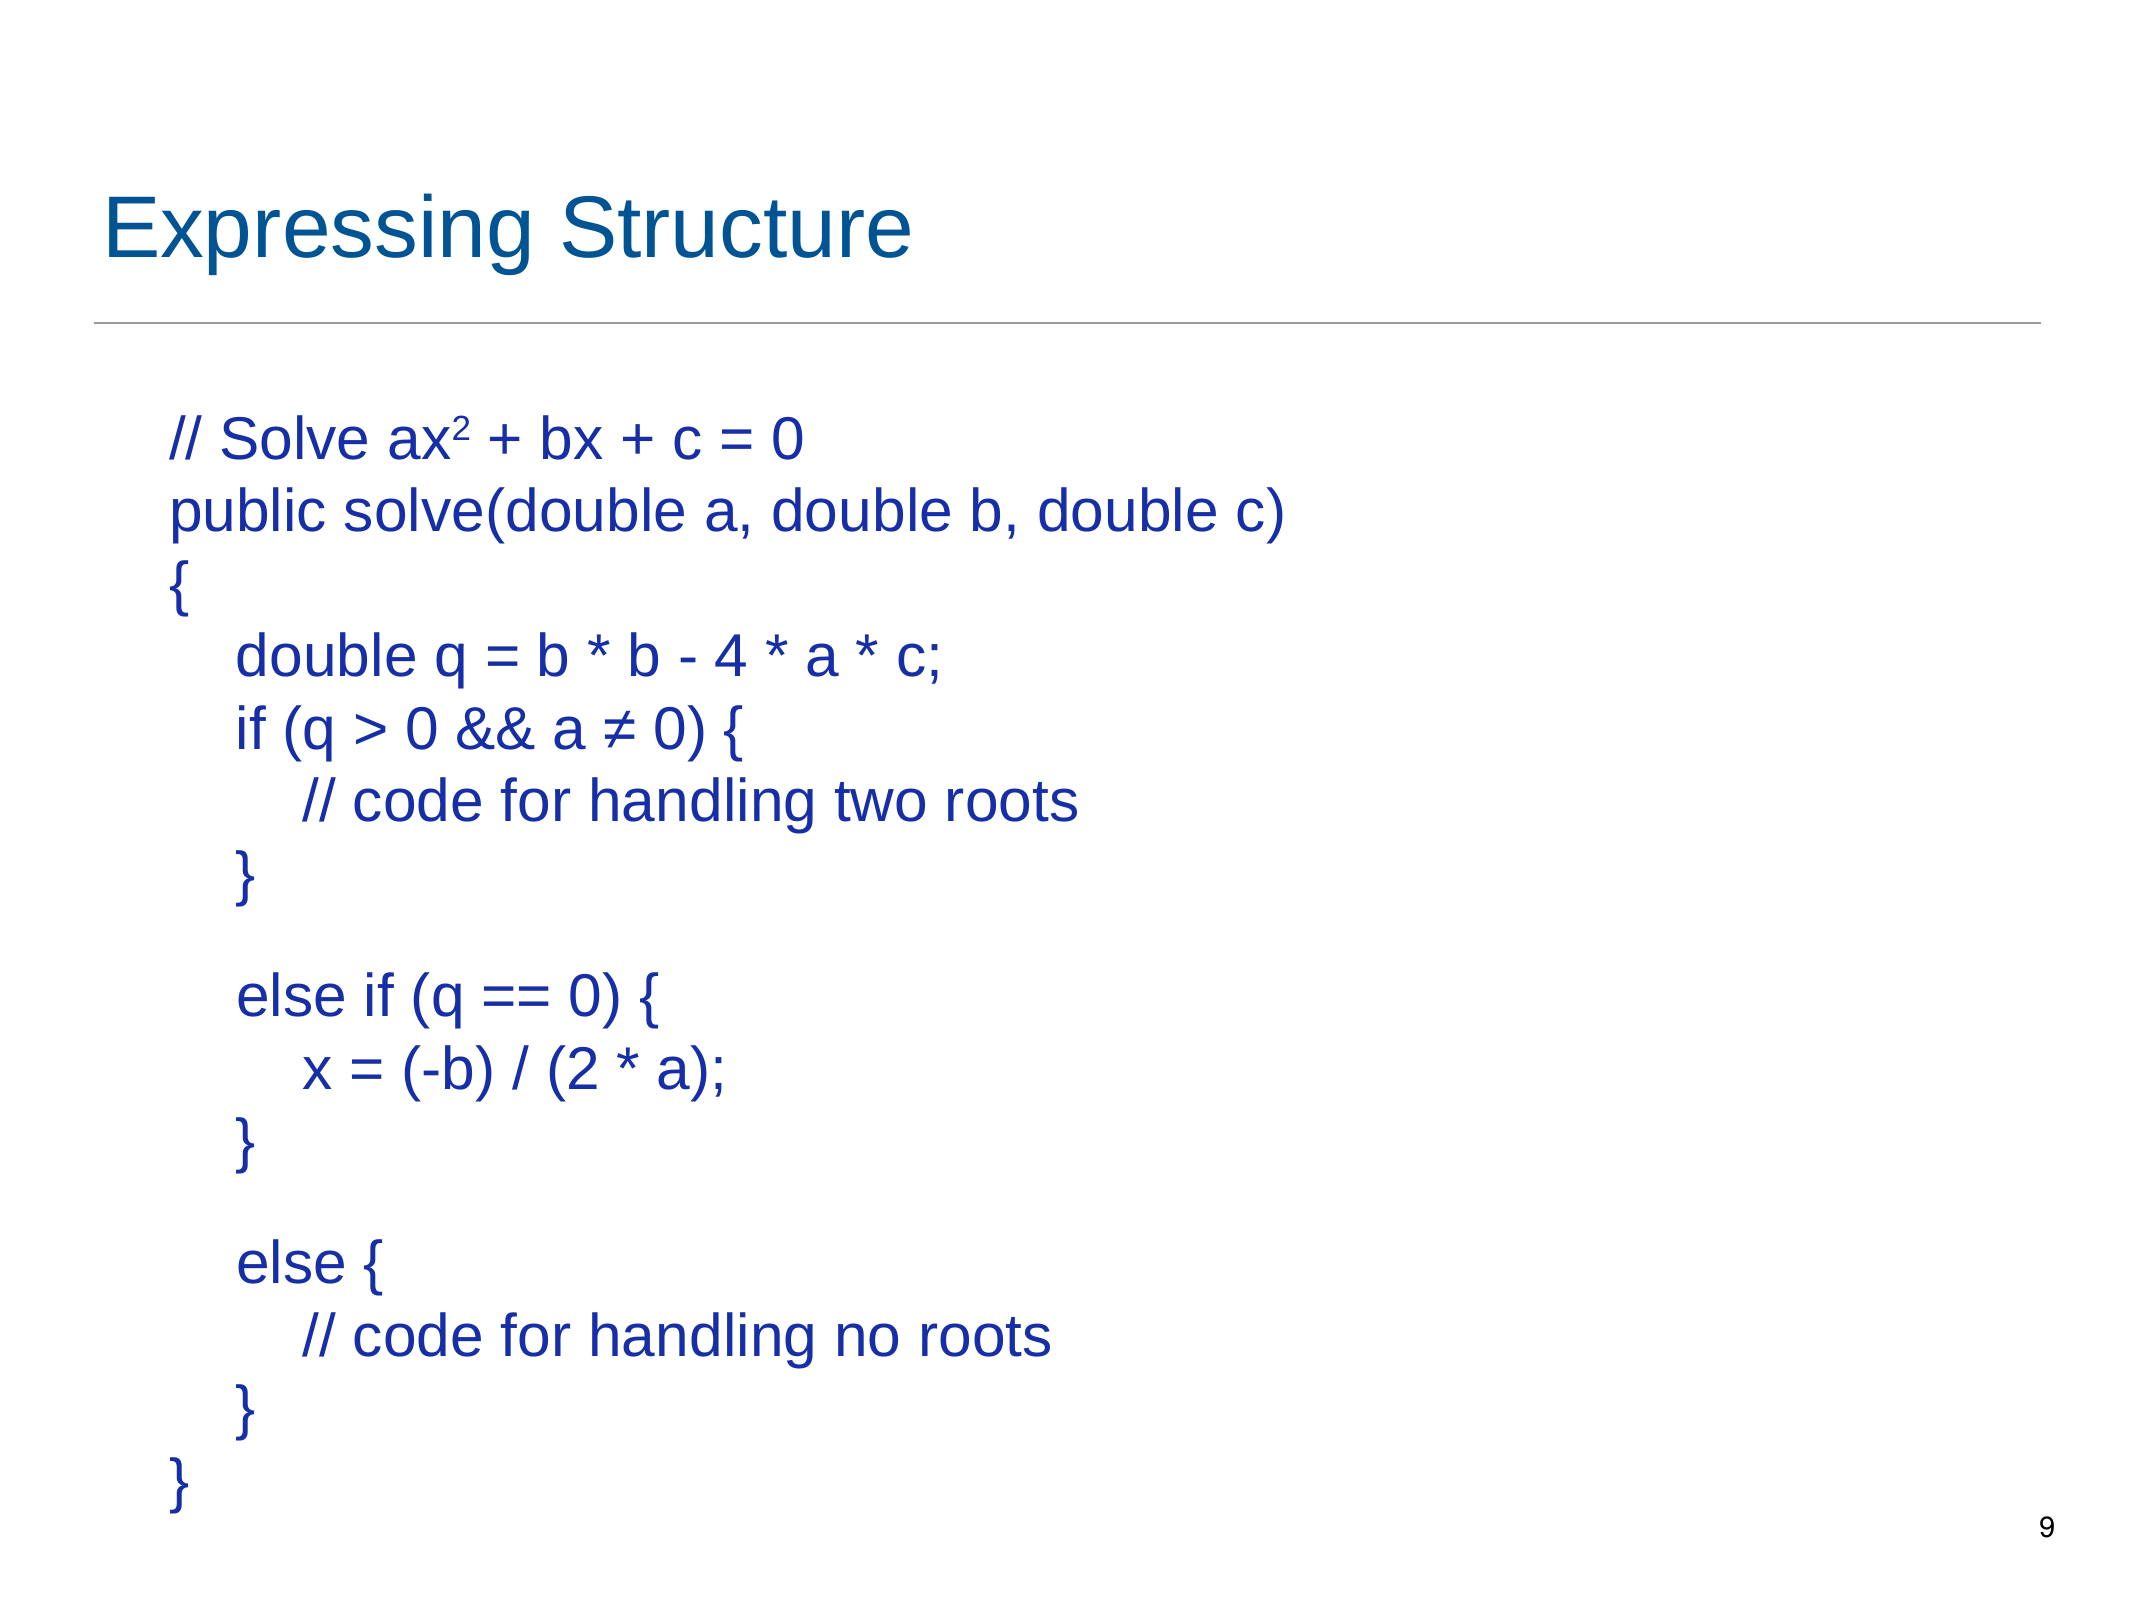

# Expressing Structure
    // Solve ax2 + bx + c = 0
    public solve(double a, double b, double c)
    {
        double q = b * b - 4 * a * c;
        if (q > 0 && a ≠ 0) {
            // code for handling two roots
        }
        else if (q == 0) {
            x = (-b) / (2 * a);
        }
        else {
            // code for handling no roots
        }
    }
9